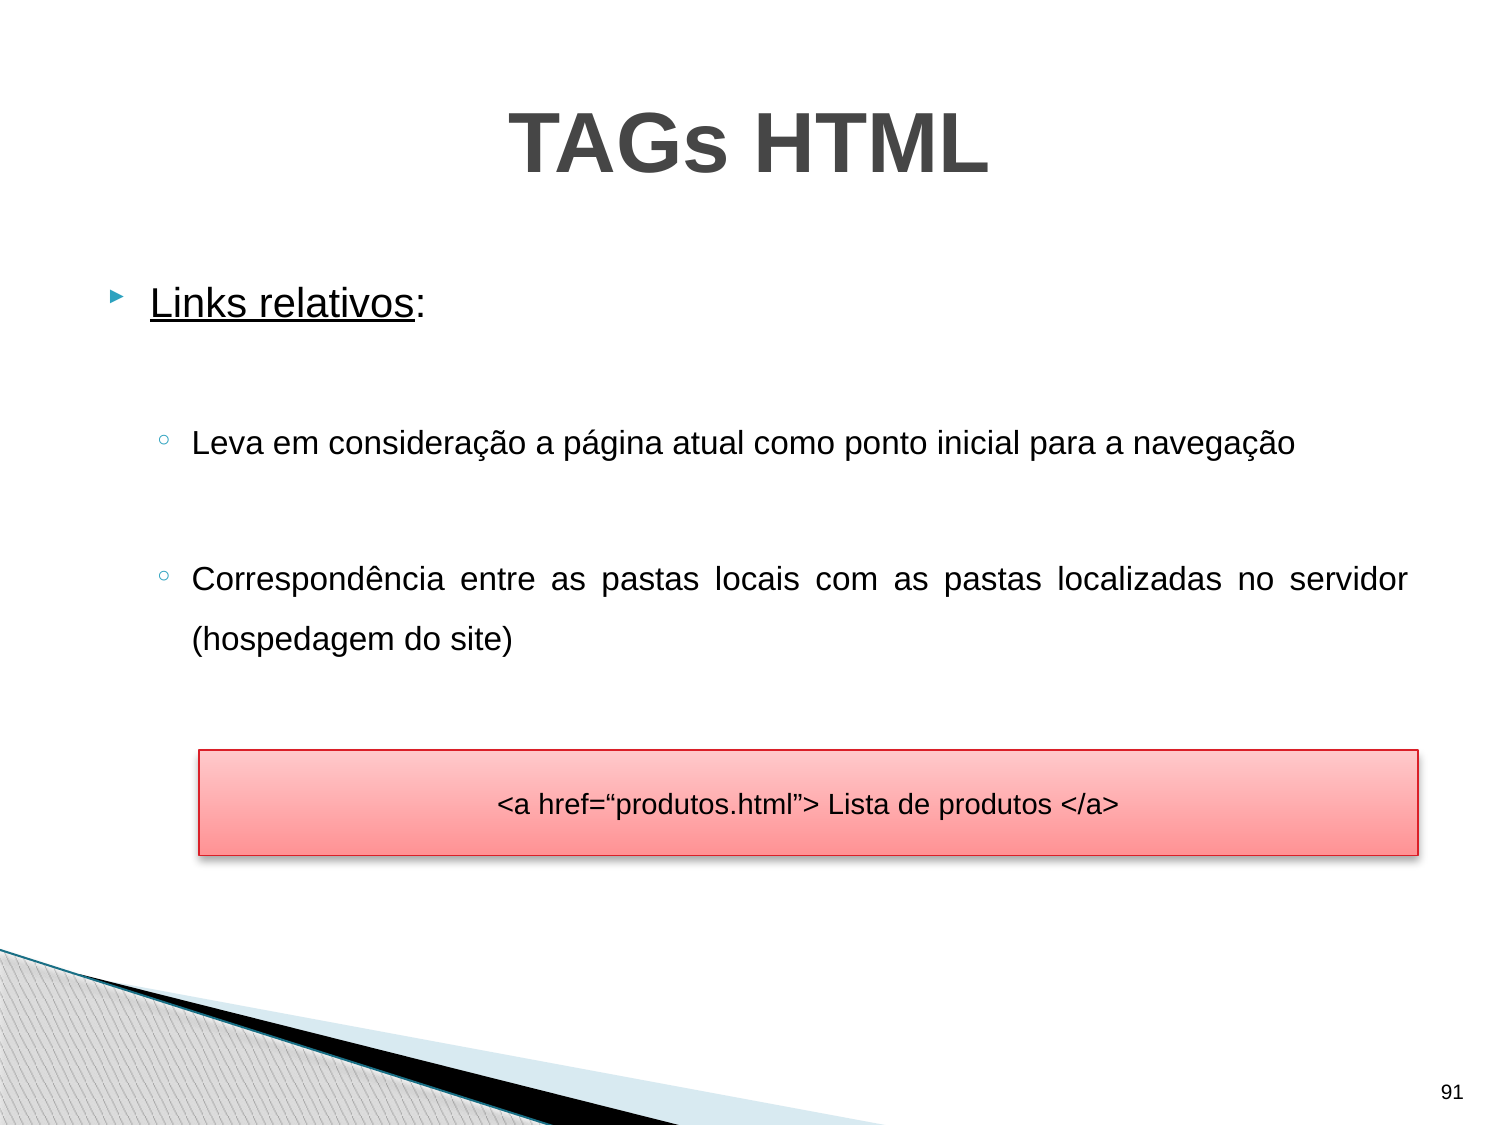

# TAGs HTML
Links relativos:

Leva em consideração a página atual como ponto inicial para a navegação

Correspondência entre as pastas locais com as pastas localizadas no servidor (hospedagem do site)

<a href=“produtos.html”> Lista de produtos </a>
91